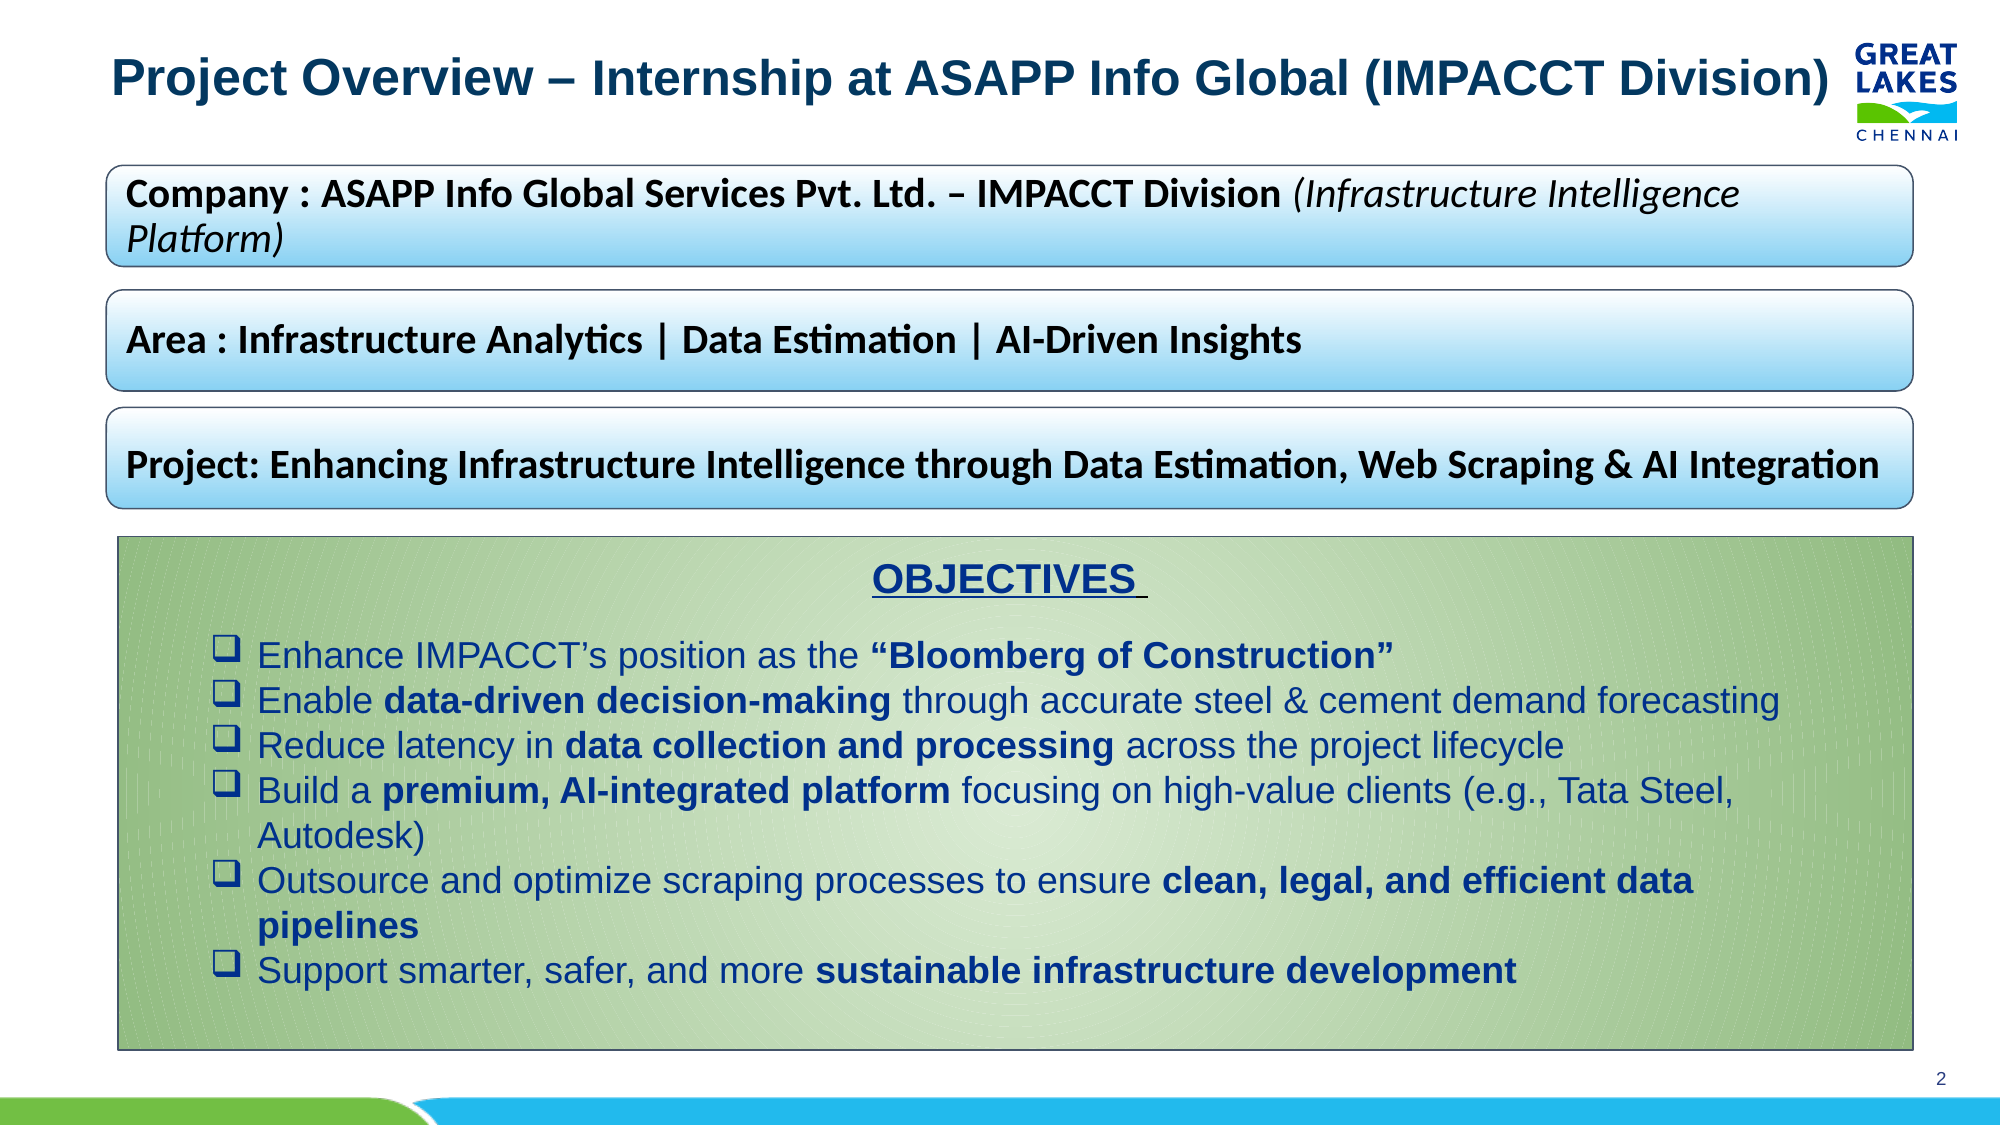

# Project Overview – Internship at ASAPP Info Global (IMPACCT Division)
Company : ASAPP Info Global Services Pvt. Ltd. – IMPACCT Division (Infrastructure Intelligence Platform)
Area : Infrastructure Analytics | Data Estimation | AI-Driven Insights
Project: Enhancing Infrastructure Intelligence through Data Estimation, Web Scraping & AI Integration

OBJECTIVES
Enhance IMPACCT’s position as the “Bloomberg of Construction”
Enable data-driven decision-making through accurate steel & cement demand forecasting
Reduce latency in data collection and processing across the project lifecycle
Build a premium, AI-integrated platform focusing on high-value clients (e.g., Tata Steel, Autodesk)
Outsource and optimize scraping processes to ensure clean, legal, and efficient data pipelines
Support smarter, safer, and more sustainable infrastructure development
2